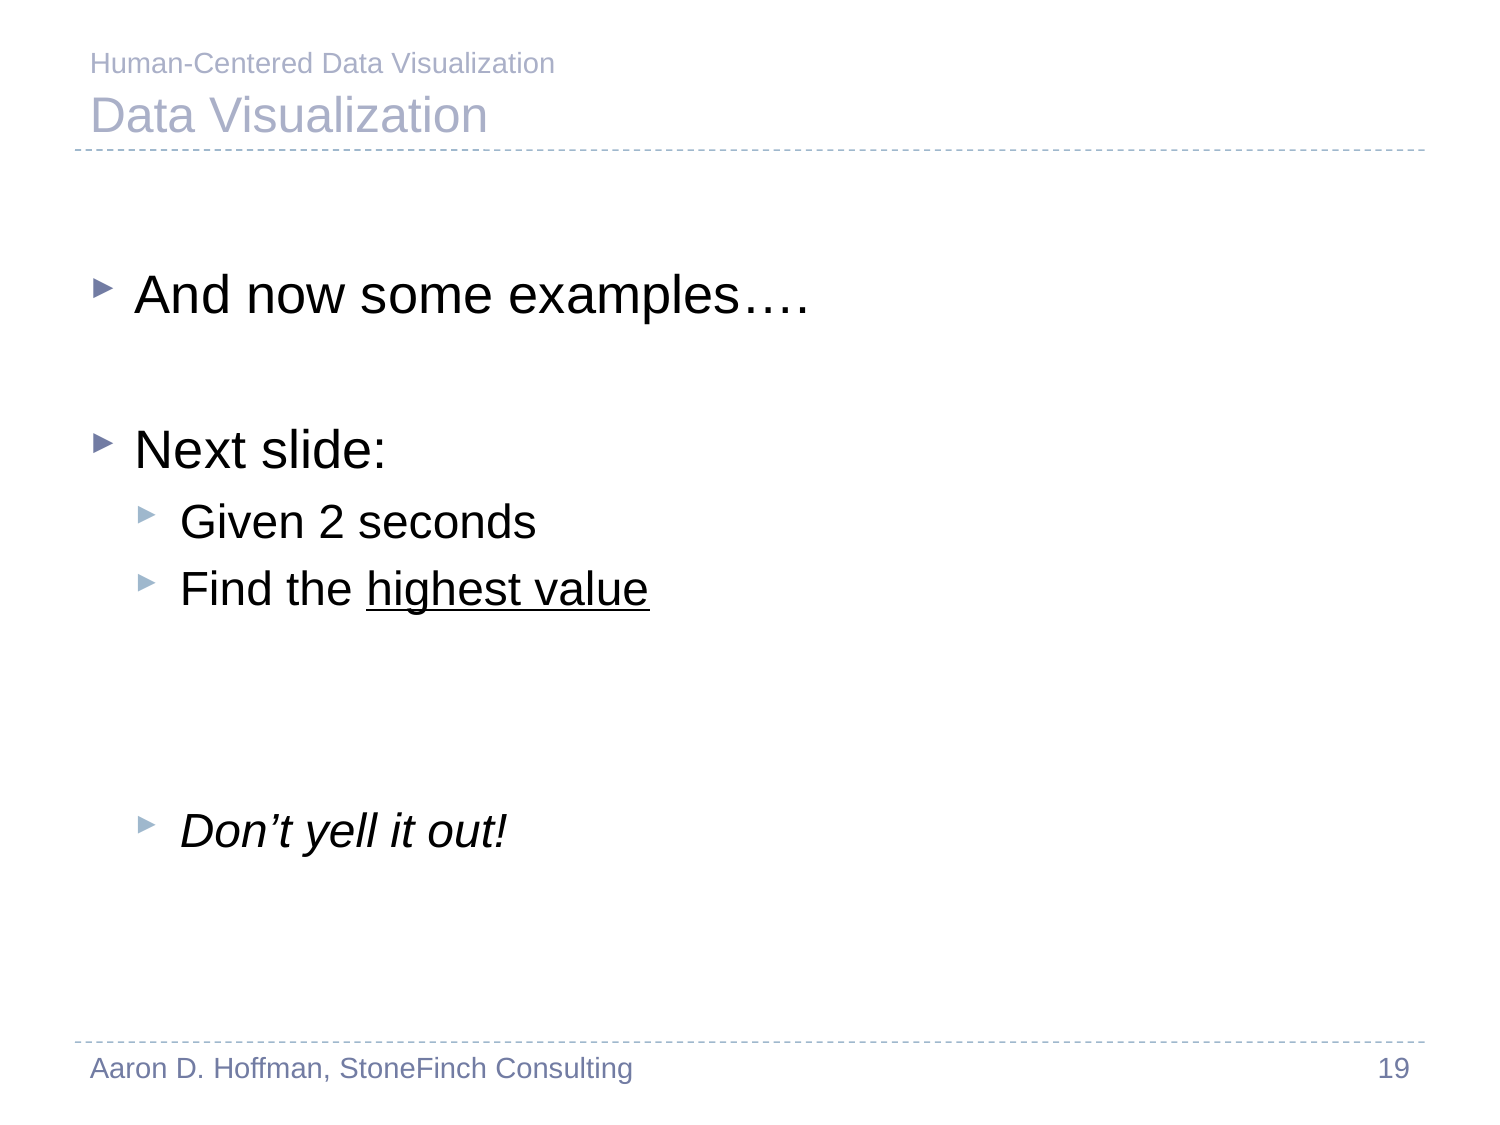

Human-Centered Data Visualization
# Data Visualization

And now some examples….

Next slide:
Given 2 seconds
Find the highest value

Don’t yell it out!

Aaron D. Hoffman, StoneFinch Consulting
19